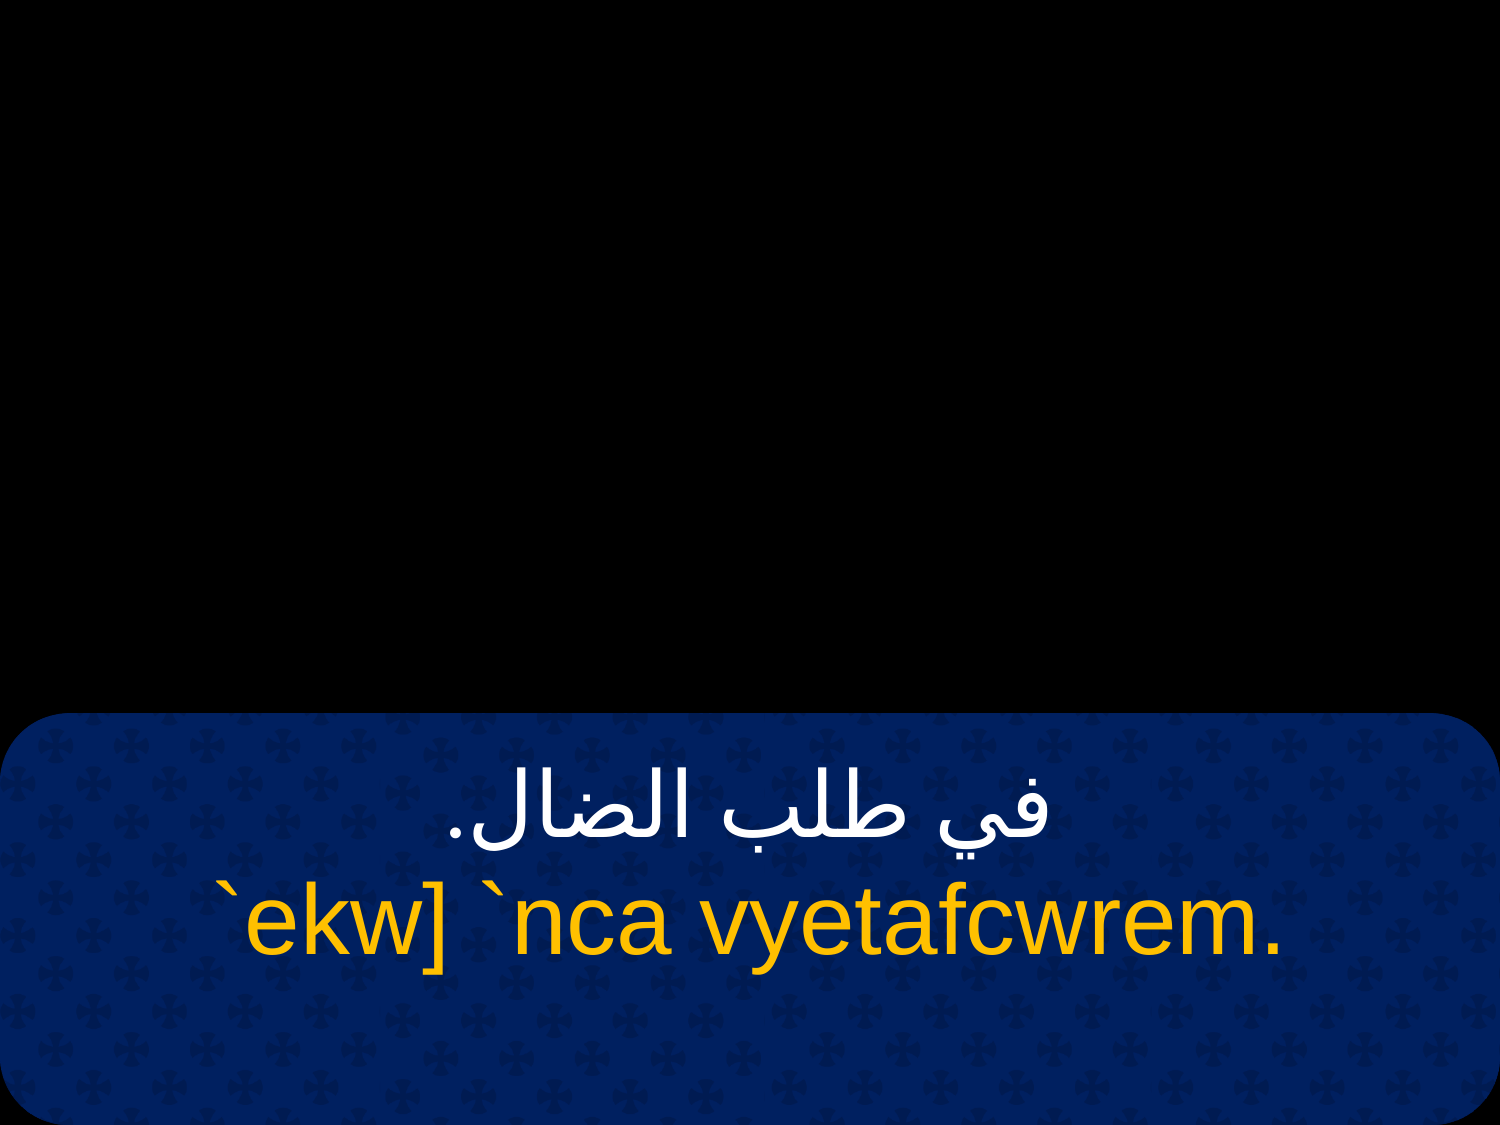

# في طلب الضال.
`ekw] `nca vyetafcwrem.